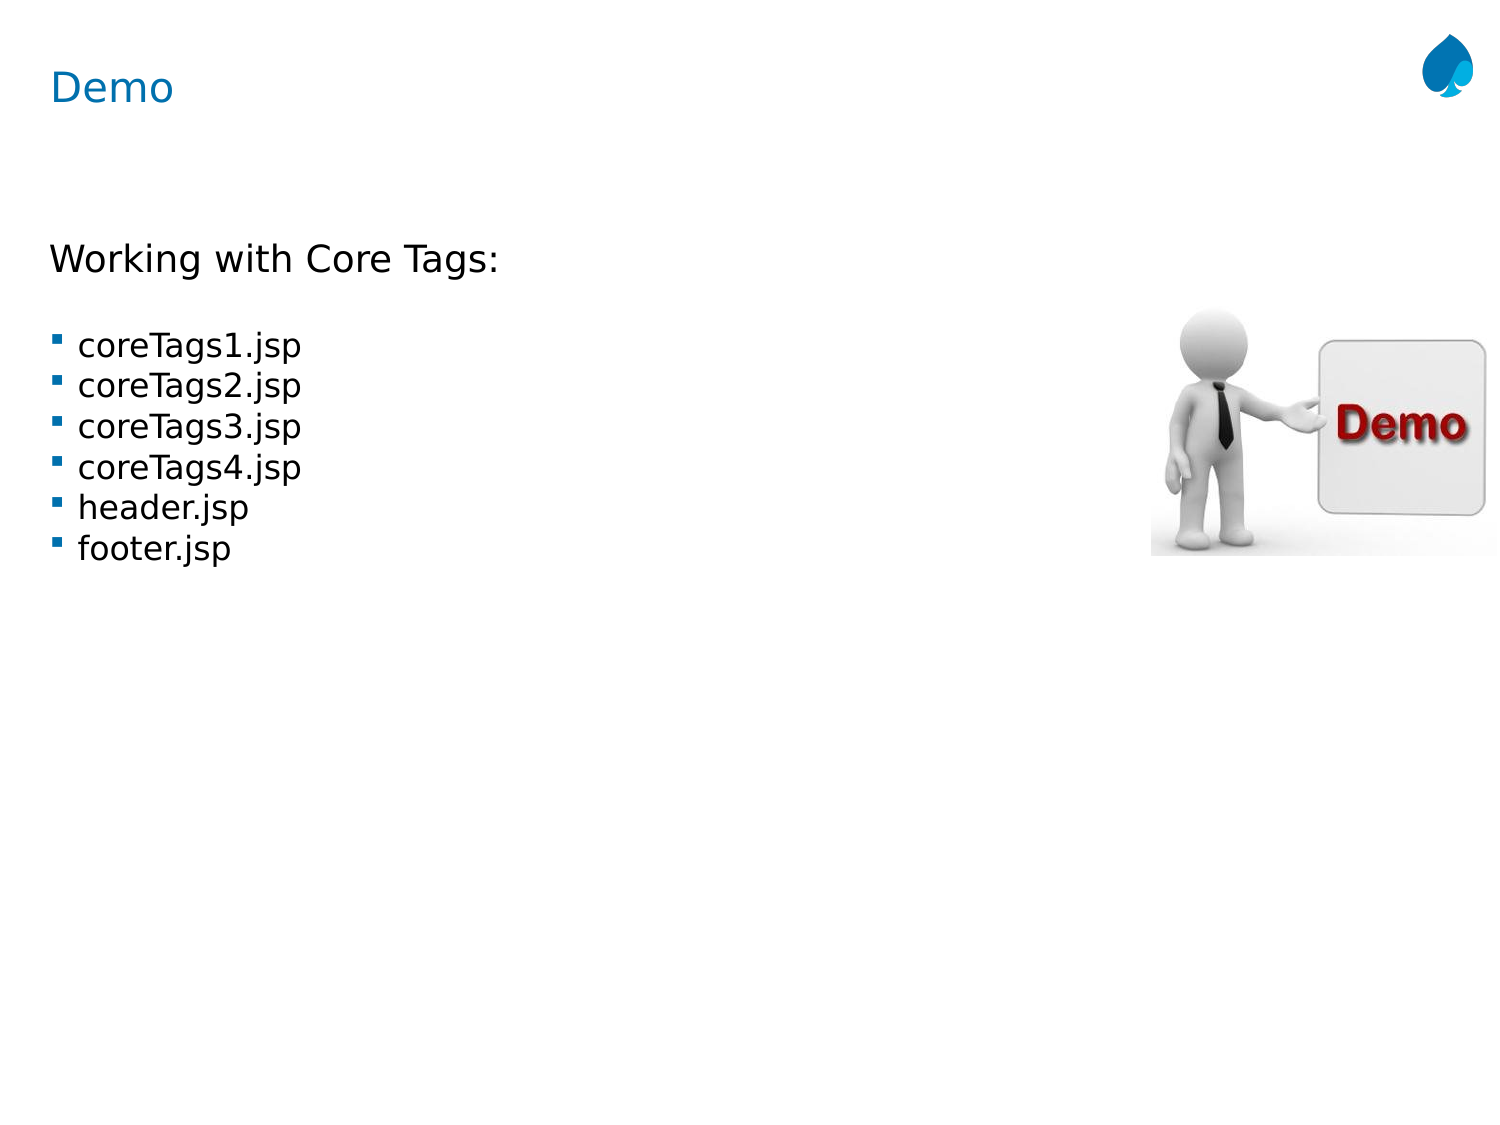

# Demo
Working with Core Tags:

coreTags1.jsp
coreTags2.jsp
coreTags3.jsp
coreTags4.jsp
header.jsp
footer.jsp